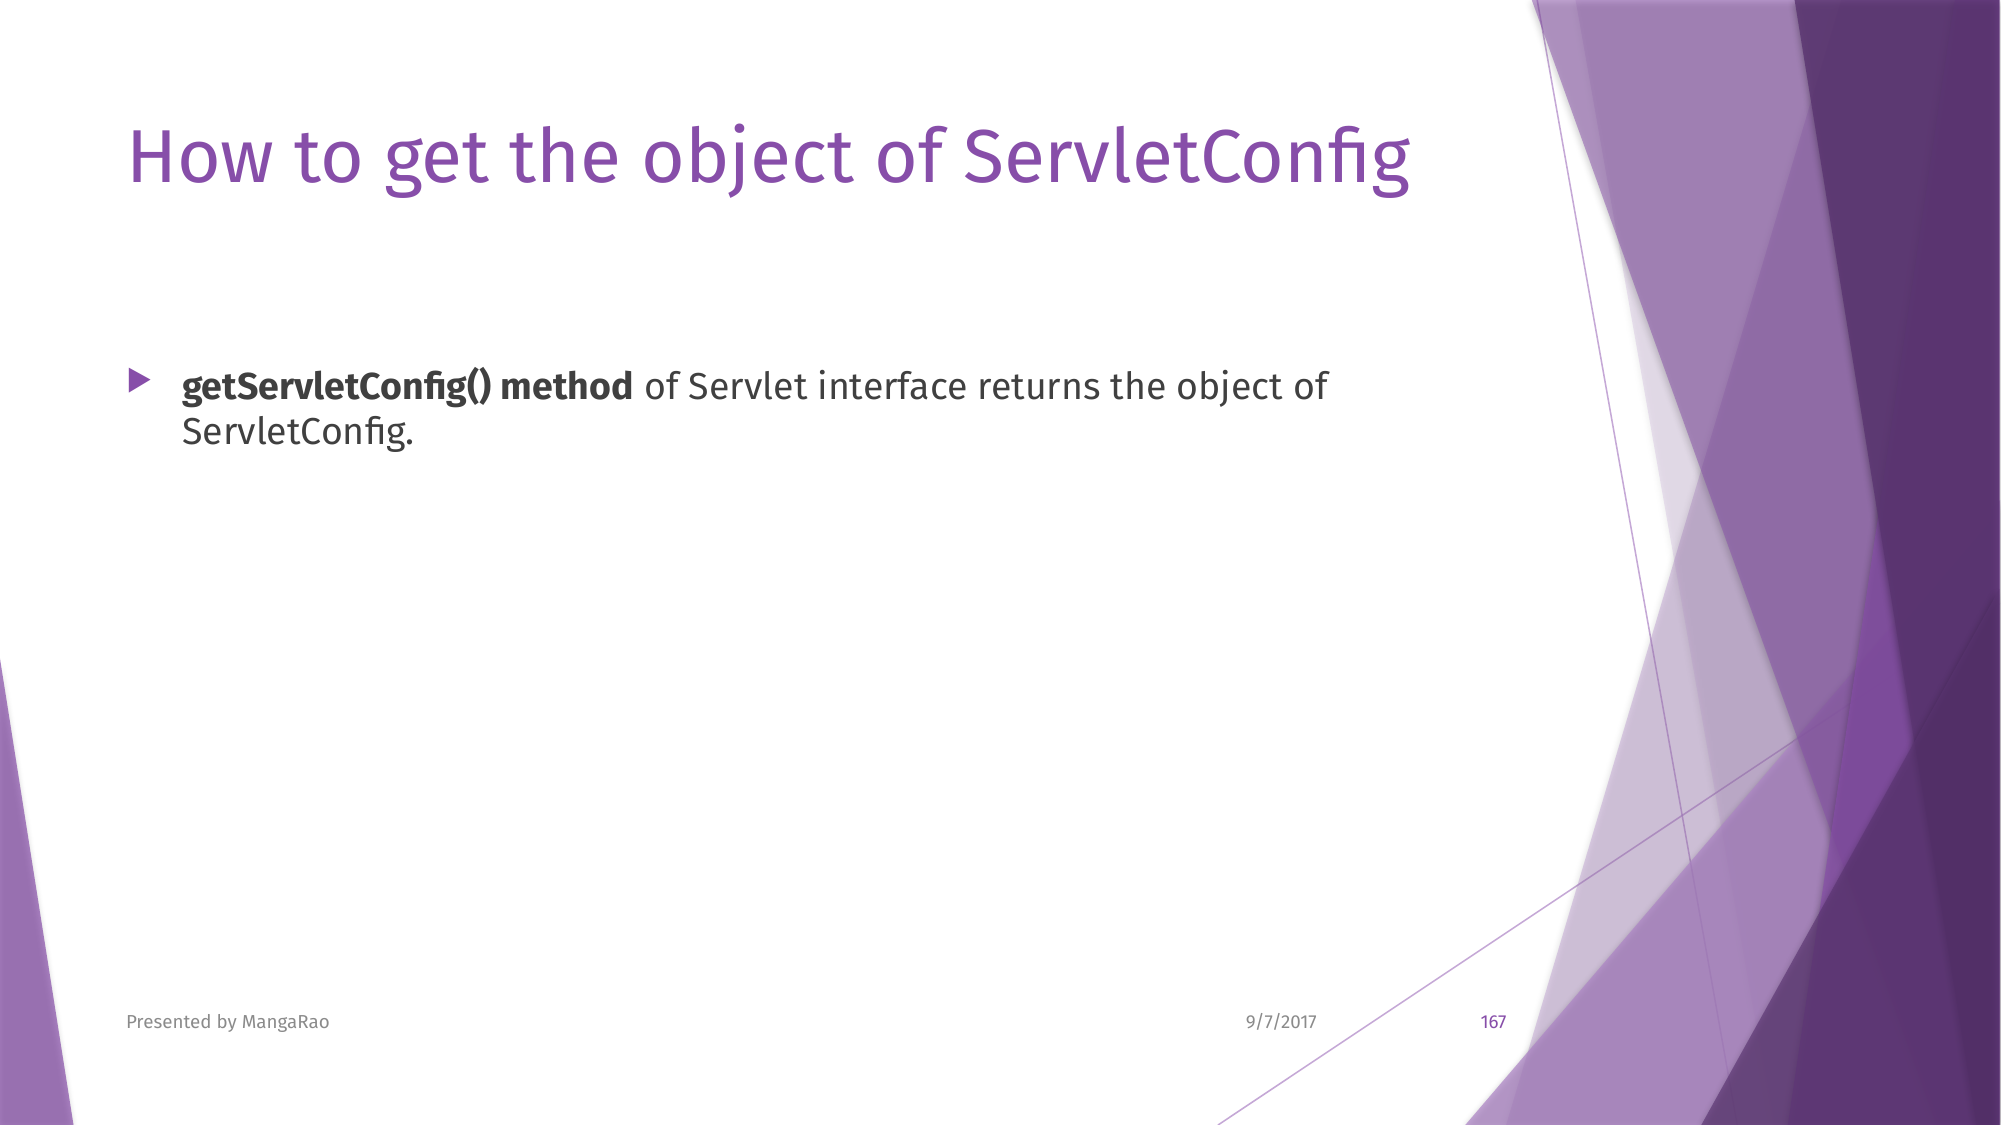

# How to get the object of ServletConfig
getServletConfig() method of Servlet interface returns the object of ServletConfig.

Presented by MangaRao
9/7/2017
167